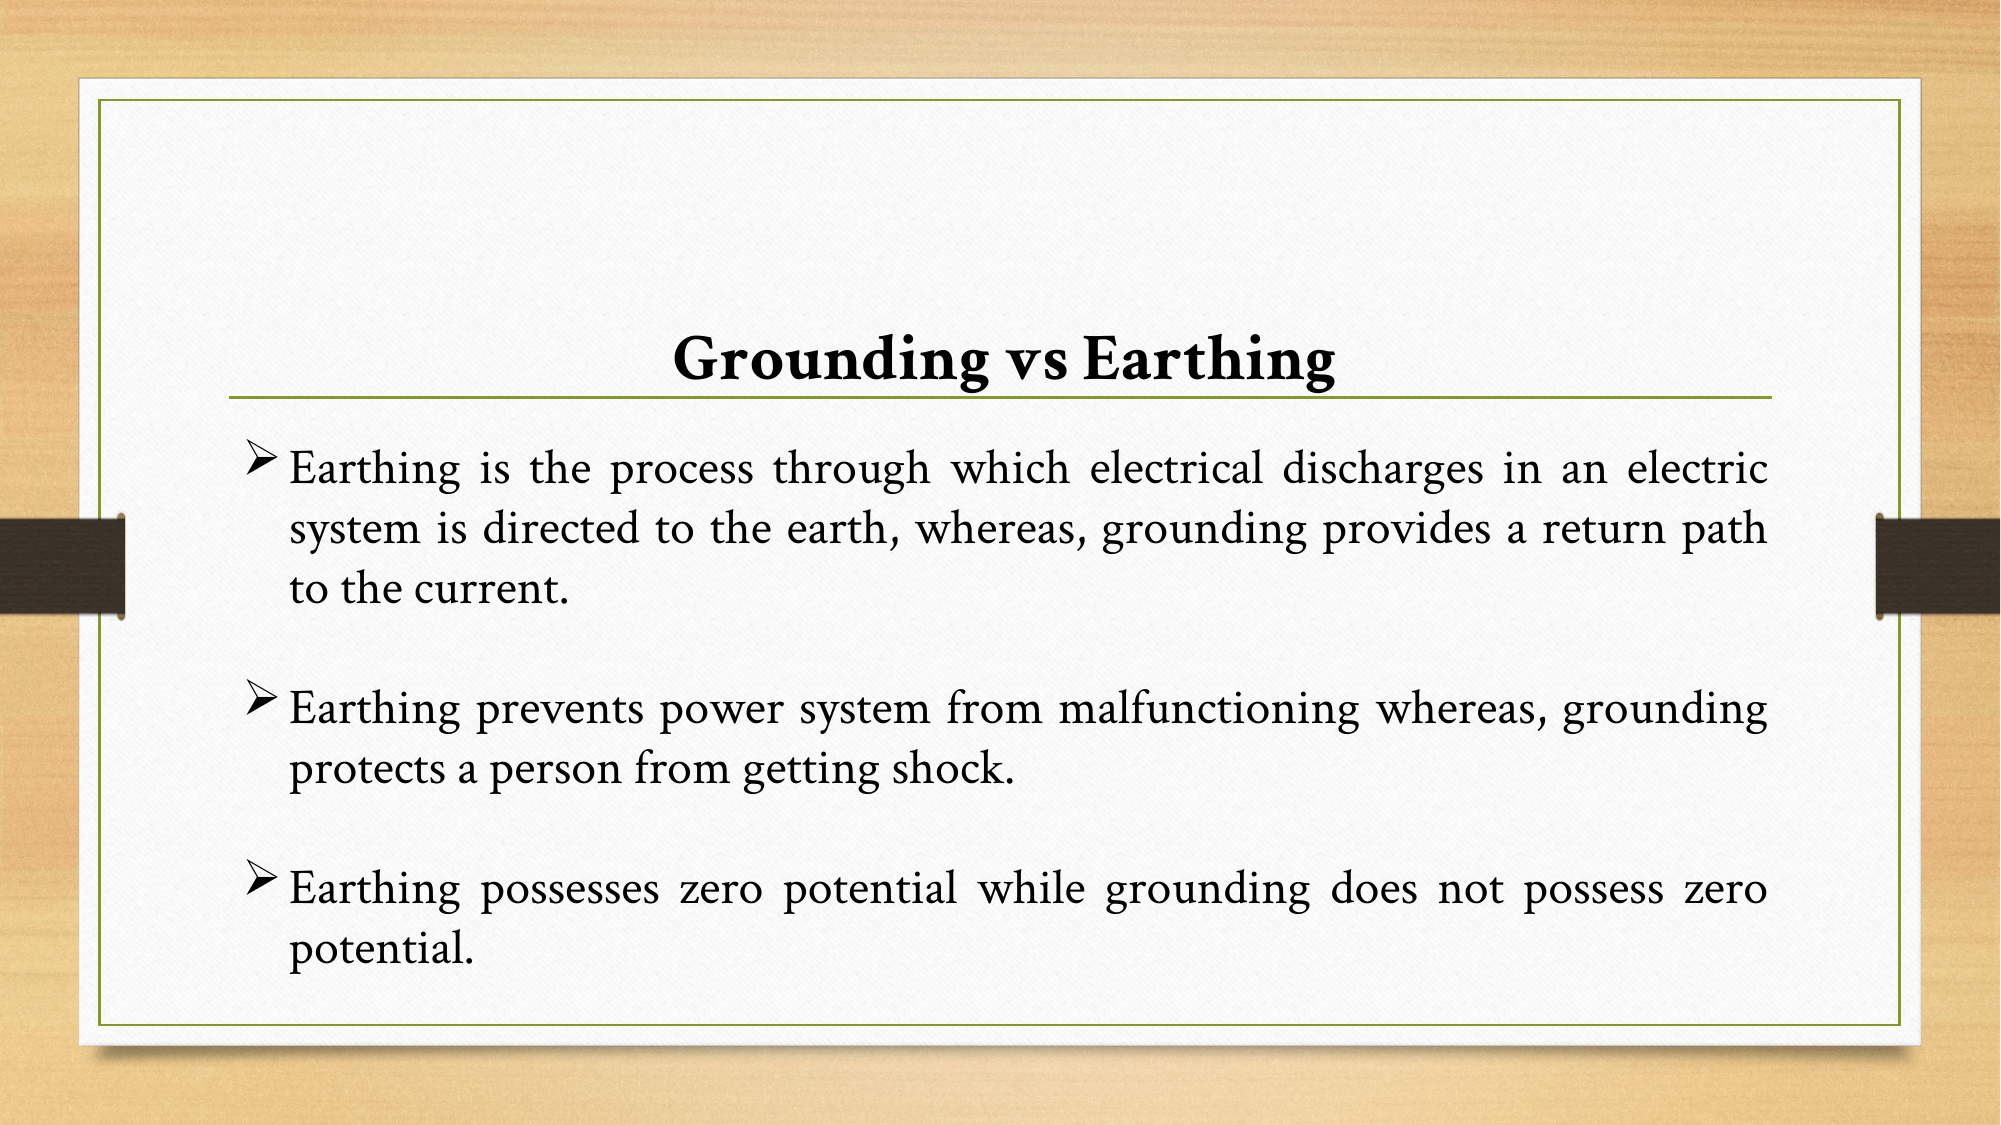

Grounding vs Earthing
Earthing is the process through which electrical discharges in an electric system is directed to the earth, whereas, grounding provides a return path to the current.

Earthing prevents power system from malfunctioning whereas, grounding protects a person from getting shock.

Earthing possesses zero potential while grounding does not possess zero potential.